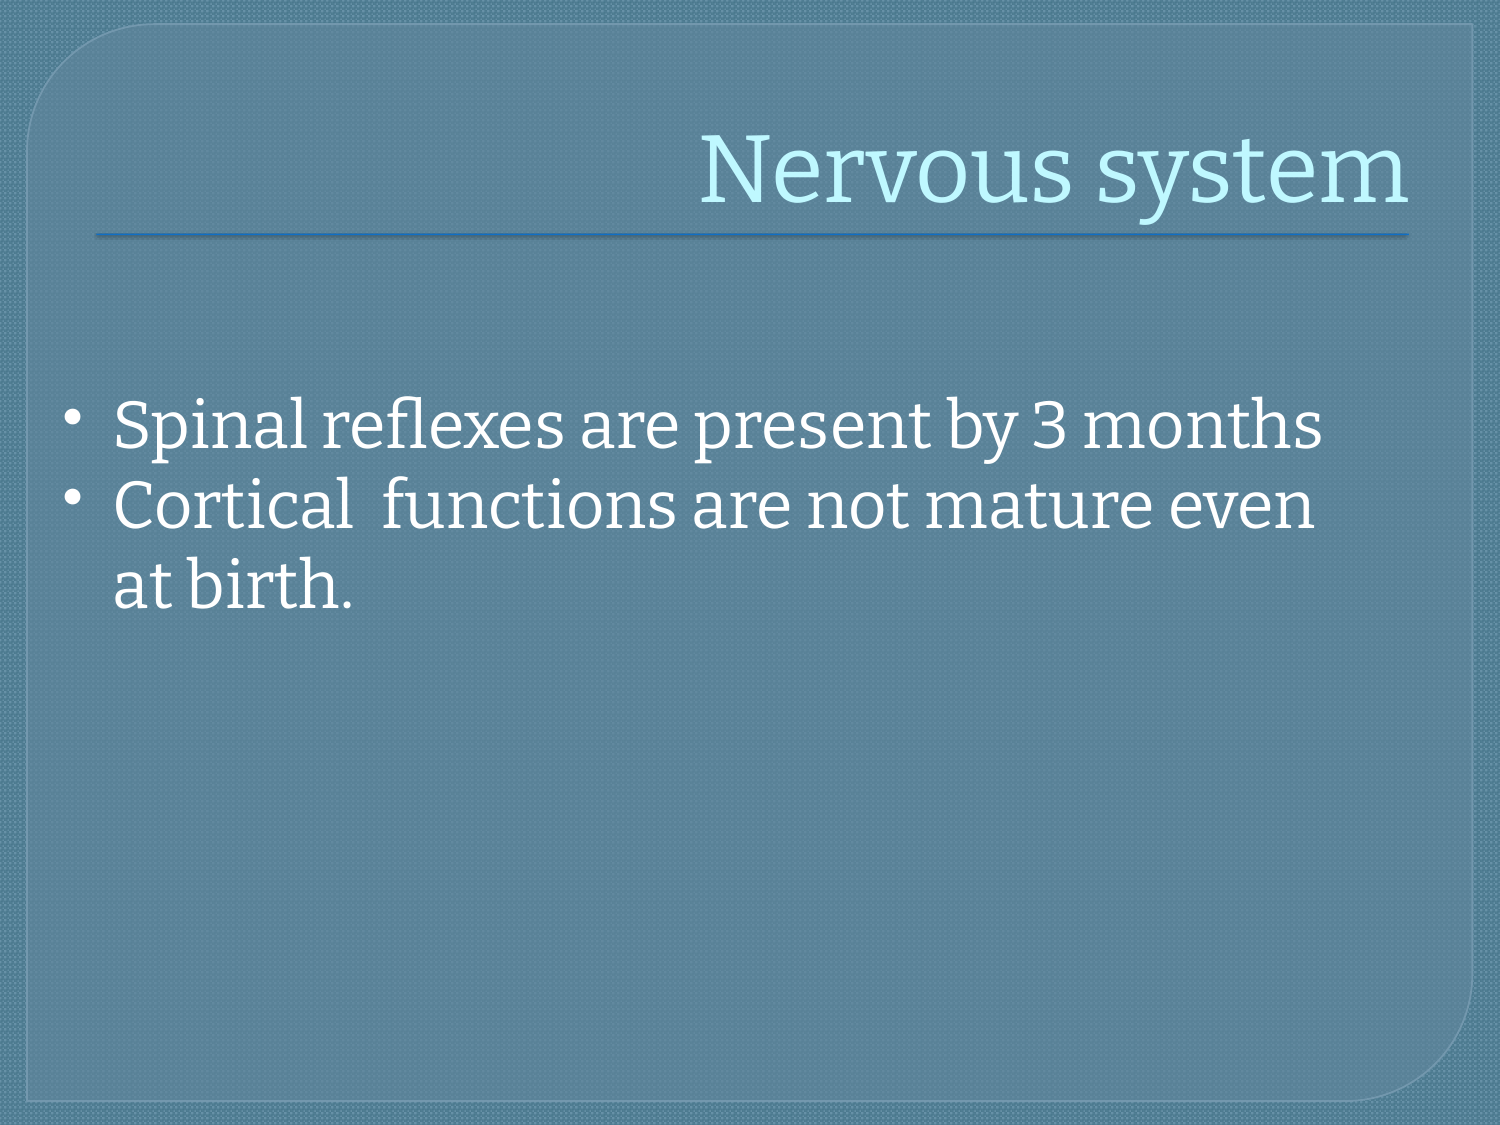

# Nervous system
Spinal reflexes are present by 3 months
Cortical  functions are not mature even at birth.